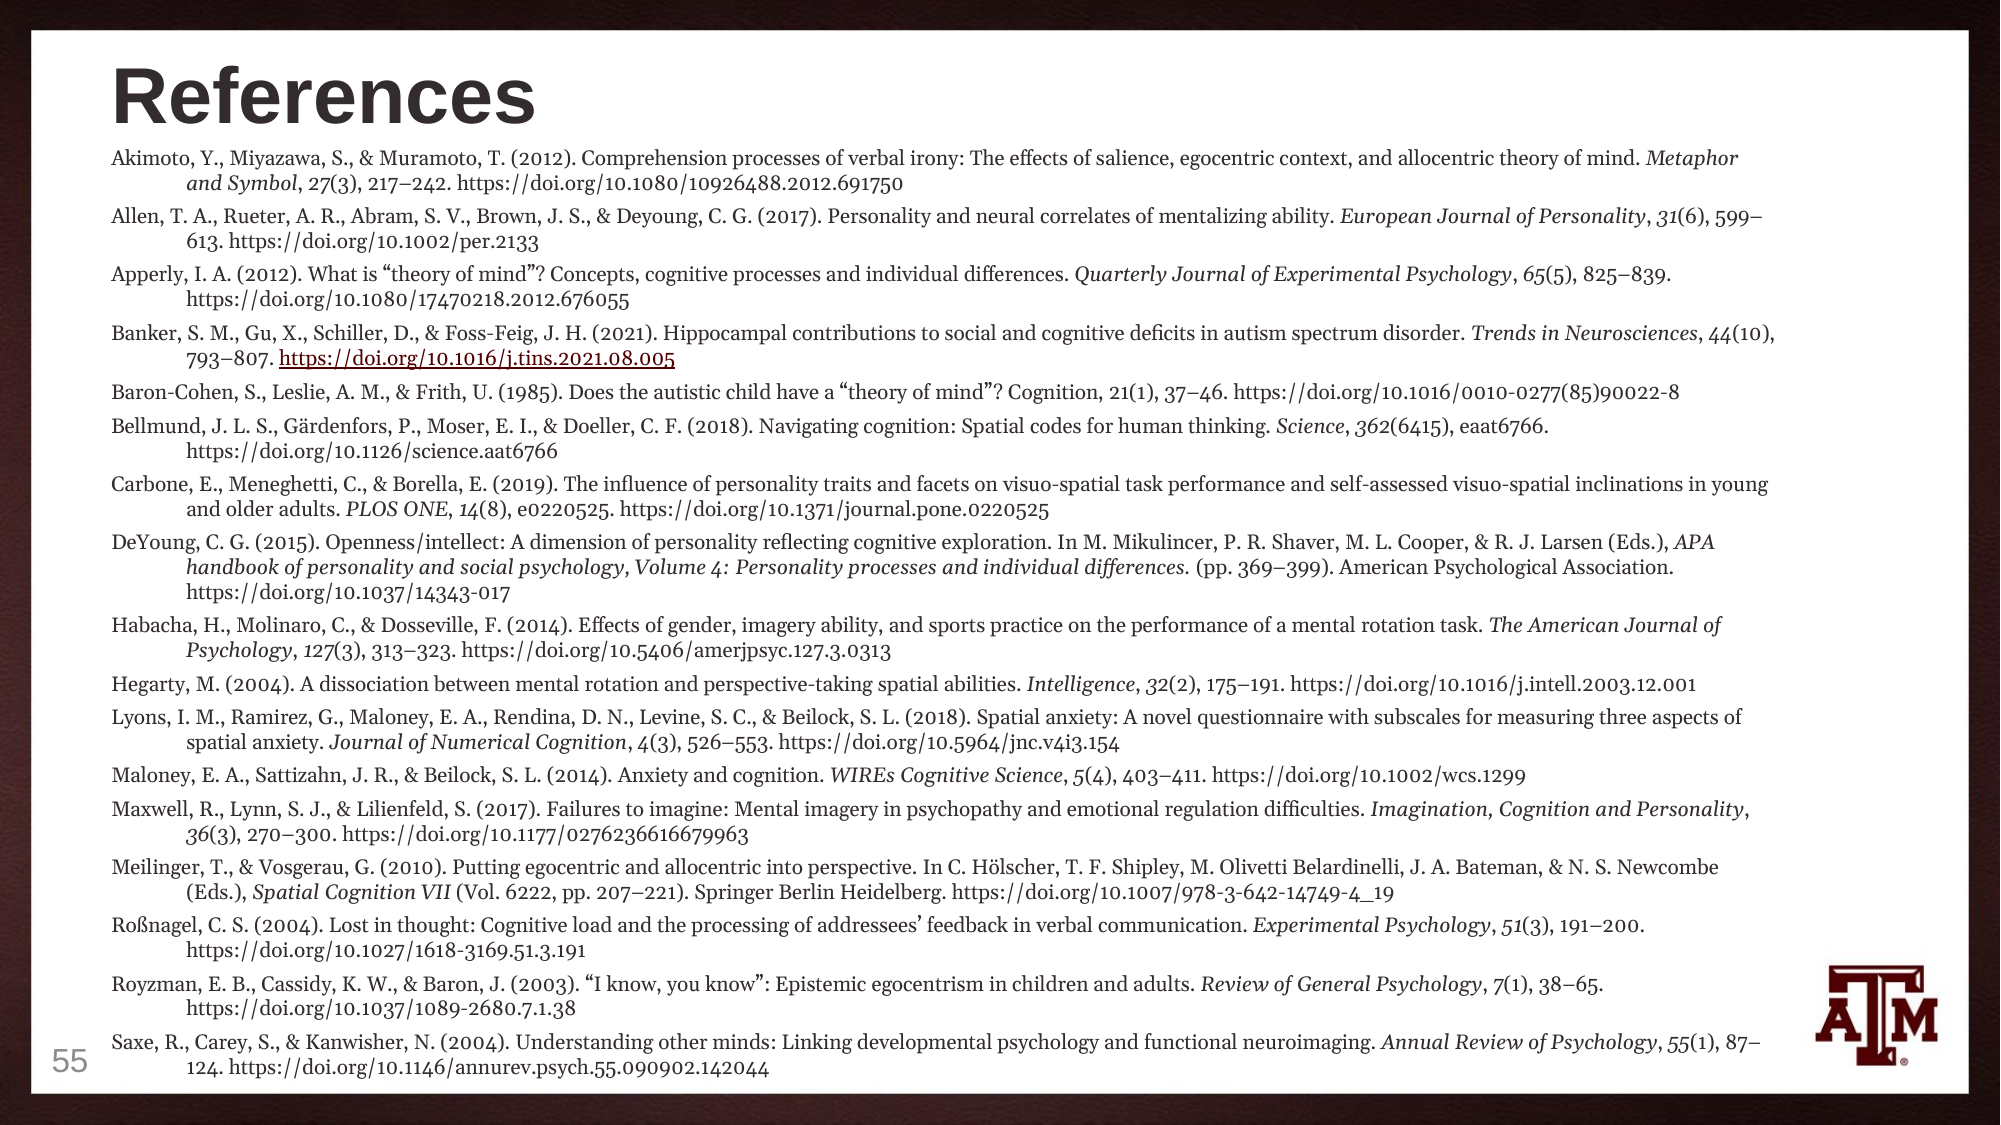

# References
Akimoto, Y., Miyazawa, S., & Muramoto, T. (2012). Comprehension processes of verbal irony: The effects of salience, egocentric context, and allocentric theory of mind. Metaphor and Symbol, 27(3), 217–242. https://doi.org/10.1080/10926488.2012.691750
Allen, T. A., Rueter, A. R., Abram, S. V., Brown, J. S., & Deyoung, C. G. (2017). Personality and neural correlates of mentalizing ability. European Journal of Personality, 31(6), 599–613. https://doi.org/10.1002/per.2133
Apperly, I. A. (2012). What is “theory of mind”? Concepts, cognitive processes and individual differences. Quarterly Journal of Experimental Psychology, 65(5), 825–839. https://doi.org/10.1080/17470218.2012.676055
Banker, S. M., Gu, X., Schiller, D., & Foss-Feig, J. H. (2021). Hippocampal contributions to social and cognitive deficits in autism spectrum disorder. Trends in Neurosciences, 44(10), 793–807. https://doi.org/10.1016/j.tins.2021.08.005
Baron-Cohen, S., Leslie, A. M., & Frith, U. (1985). Does the autistic child have a “theory of mind” ? Cognition, 21(1), 37–46. https://doi.org/10.1016/0010-0277(85)90022-8
Bellmund, J. L. S., Gärdenfors, P., Moser, E. I., & Doeller, C. F. (2018). Navigating cognition: Spatial codes for human thinking. Science, 362(6415), eaat6766. https://doi.org/10.1126/science.aat6766
Carbone, E., Meneghetti, C., & Borella, E. (2019). The influence of personality traits and facets on visuo-spatial task performance and self-assessed visuo-spatial inclinations in young and older adults. PLOS ONE, 14(8), e0220525. https://doi.org/10.1371/journal.pone.0220525
DeYoung, C. G. (2015). Openness/intellect: A dimension of personality reflecting cognitive exploration. In M. Mikulincer, P. R. Shaver, M. L. Cooper, & R. J. Larsen (Eds.), APA handbook of personality and social psychology, Volume 4: Personality processes and individual differences. (pp. 369–399). American Psychological Association. https://doi.org/10.1037/14343-017
Habacha, H., Molinaro, C., & Dosseville, F. (2014). Effects of gender, imagery ability, and sports practice on the performance of a mental rotation task. The American Journal of Psychology, 127(3), 313–323. https://doi.org/10.5406/amerjpsyc.127.3.0313
Hegarty, M. (2004). A dissociation between mental rotation and perspective-taking spatial abilities. Intelligence, 32(2), 175–191. https://doi.org/10.1016/j.intell.2003.12.001
Lyons, I. M., Ramirez, G., Maloney, E. A., Rendina, D. N., Levine, S. C., & Beilock, S. L. (2018). Spatial anxiety: A novel questionnaire with subscales for measuring three aspects of spatial anxiety. Journal of Numerical Cognition, 4(3), 526–553. https://doi.org/10.5964/jnc.v4i3.154
Maloney, E. A., Sattizahn, J. R., & Beilock, S. L. (2014). Anxiety and cognition. WIREs Cognitive Science, 5(4), 403–411. https://doi.org/10.1002/wcs.1299
Maxwell, R., Lynn, S. J., & Lilienfeld, S. (2017). Failures to imagine: Mental imagery in psychopathy and emotional regulation difficulties. Imagination, Cognition and Personality, 36(3), 270–300. https://doi.org/10.1177/0276236616679963
Meilinger, T., & Vosgerau, G. (2010). Putting egocentric and allocentric into perspective. In C. Hölscher, T. F. Shipley, M. Olivetti Belardinelli, J. A. Bateman, & N. S. Newcombe (Eds.), Spatial Cognition VII (Vol. 6222, pp. 207–221). Springer Berlin Heidelberg. https://doi.org/10.1007/978-3-642-14749-4_19
Roßnagel, C. S. (2004). Lost in thought: Cognitive load and the processing of addressees’ feedback in verbal communication. Experimental Psychology, 51(3), 191–200. https://doi.org/10.1027/1618-3169.51.3.191
Royzman, E. B., Cassidy, K. W., & Baron, J. (2003). “I know, you know”: Epistemic egocentrism in children and adults. Review of General Psychology, 7(1), 38–65. https://doi.org/10.1037/1089-2680.7.1.38
Saxe, R., Carey, S., & Kanwisher, N. (2004). Understanding other minds: Linking developmental psychology and functional neuroimaging. Annual Review of Psychology, 55(1), 87–124. https://doi.org/10.1146/annurev.psych.55.090902.142044
55